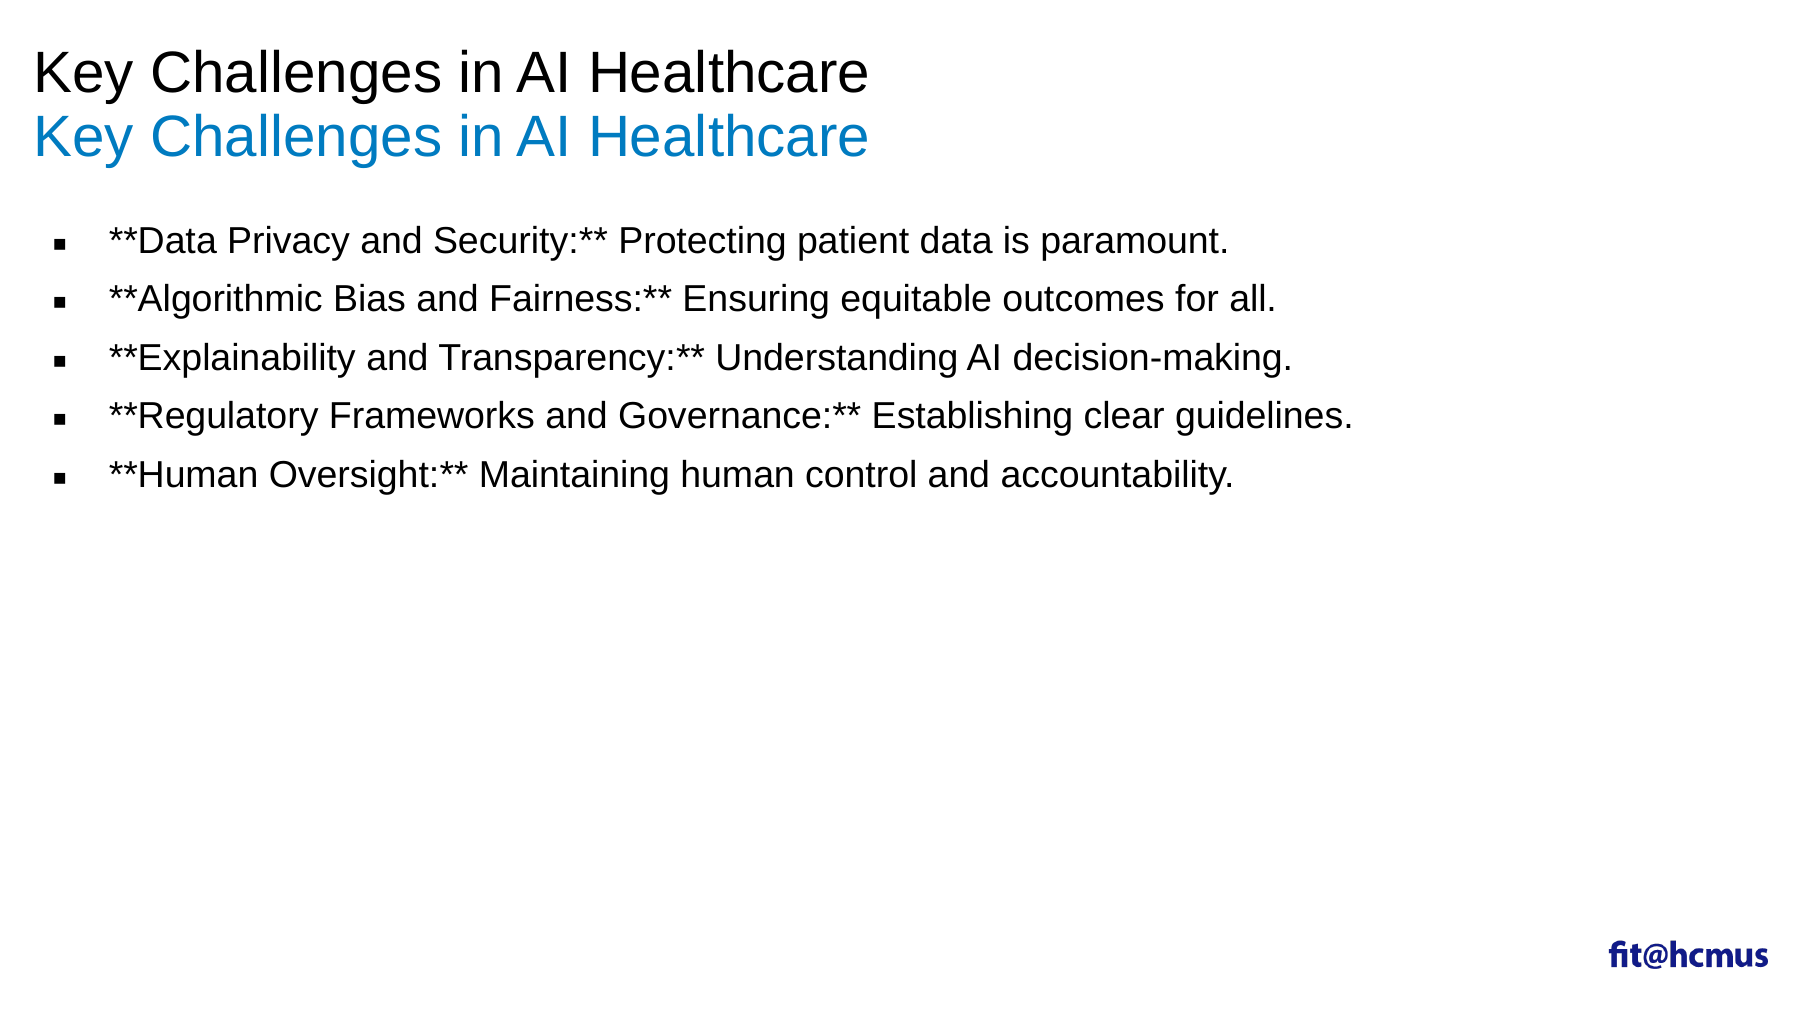

Key Challenges in AI Healthcare
# Key Challenges in AI Healthcare
**Data Privacy and Security:** Protecting patient data is paramount.
**Algorithmic Bias and Fairness:** Ensuring equitable outcomes for all.
**Explainability and Transparency:** Understanding AI decision-making.
**Regulatory Frameworks and Governance:** Establishing clear guidelines.
**Human Oversight:** Maintaining human control and accountability.